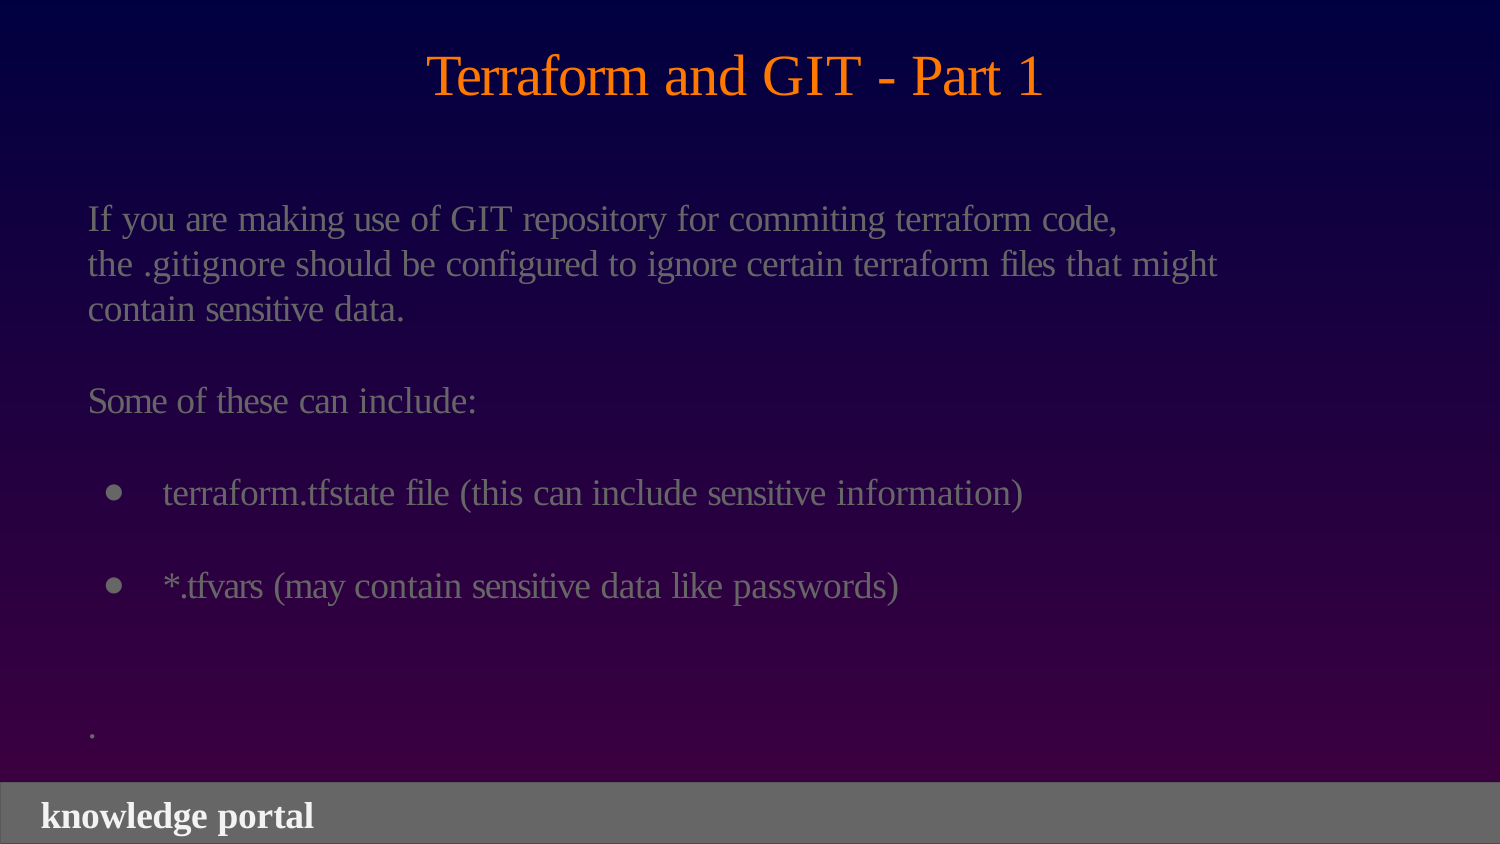

# Terraform and GIT - Part 1
If you are making use of GIT repository for commiting terraform code, the .gitignore should be configured to ignore certain terraform files that might contain sensitive data.

Some of these can include:

terraform.tfstate file (this can include sensitive information)

*.tfvars (may contain sensitive data like passwords)

.

knowledge portal